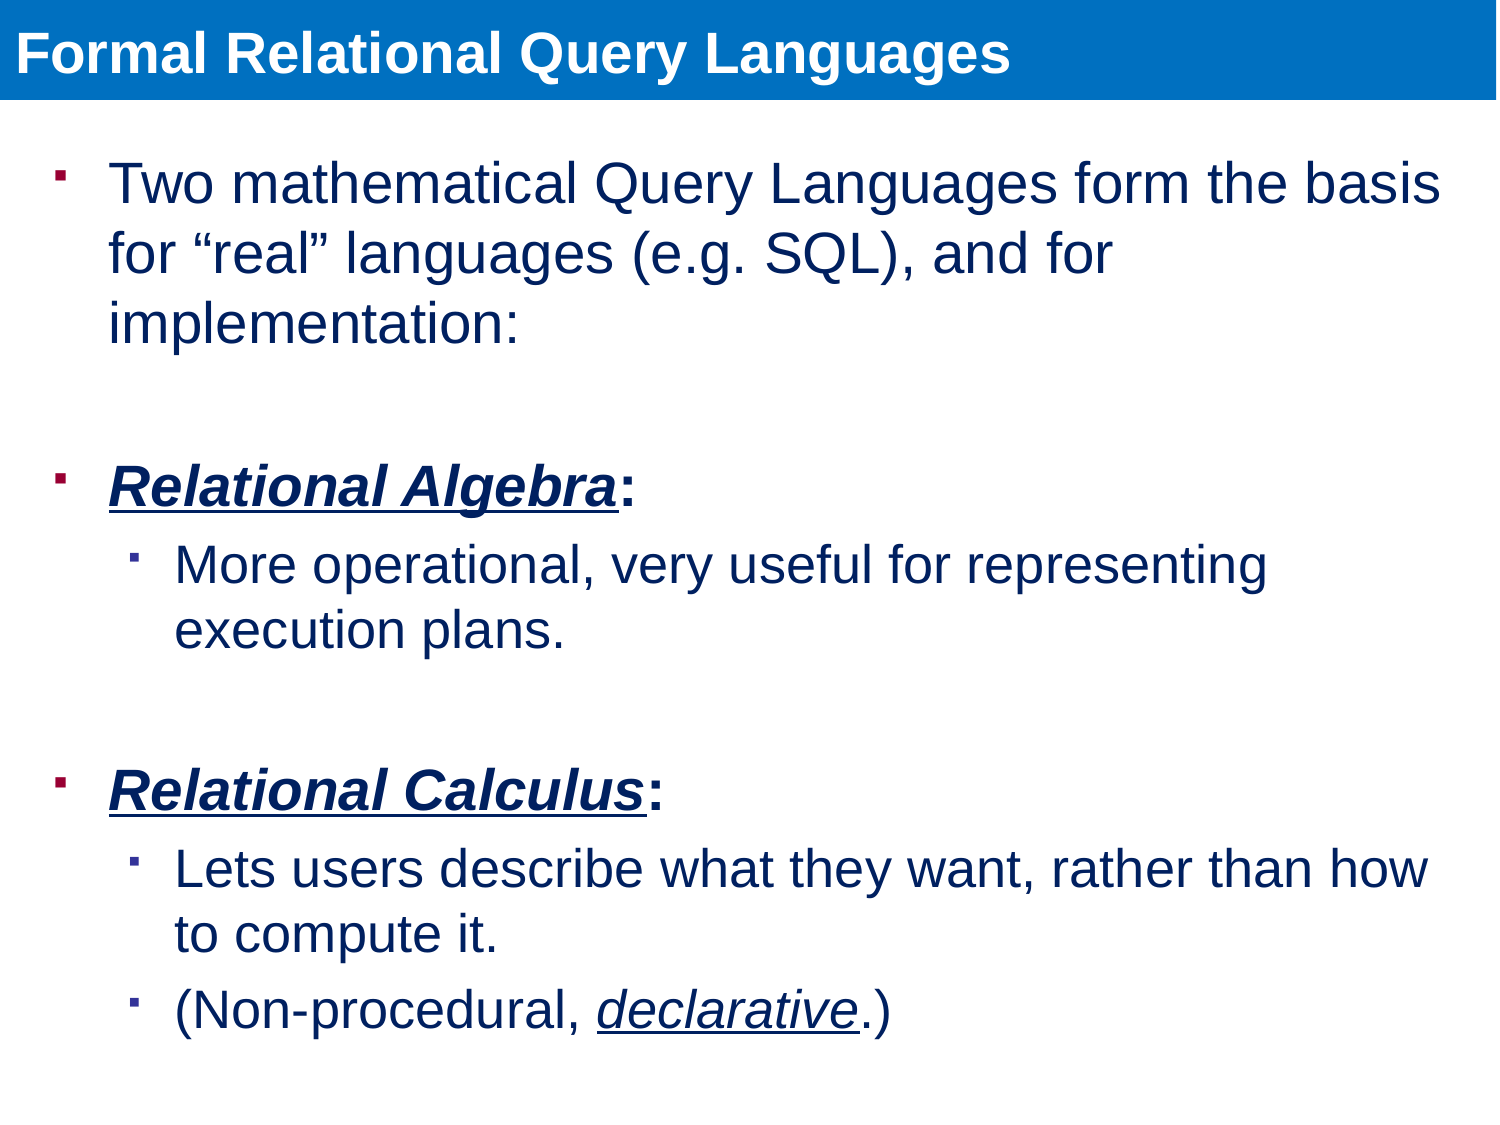

# Formal Relational Query Languages
Two mathematical Query Languages form the basis for “real” languages (e.g. SQL), and for implementation:

Relational Algebra:
More operational, very useful for representing execution plans.

Relational Calculus:
Lets users describe what they want, rather than how to compute it.
(Non-procedural, declarative.)